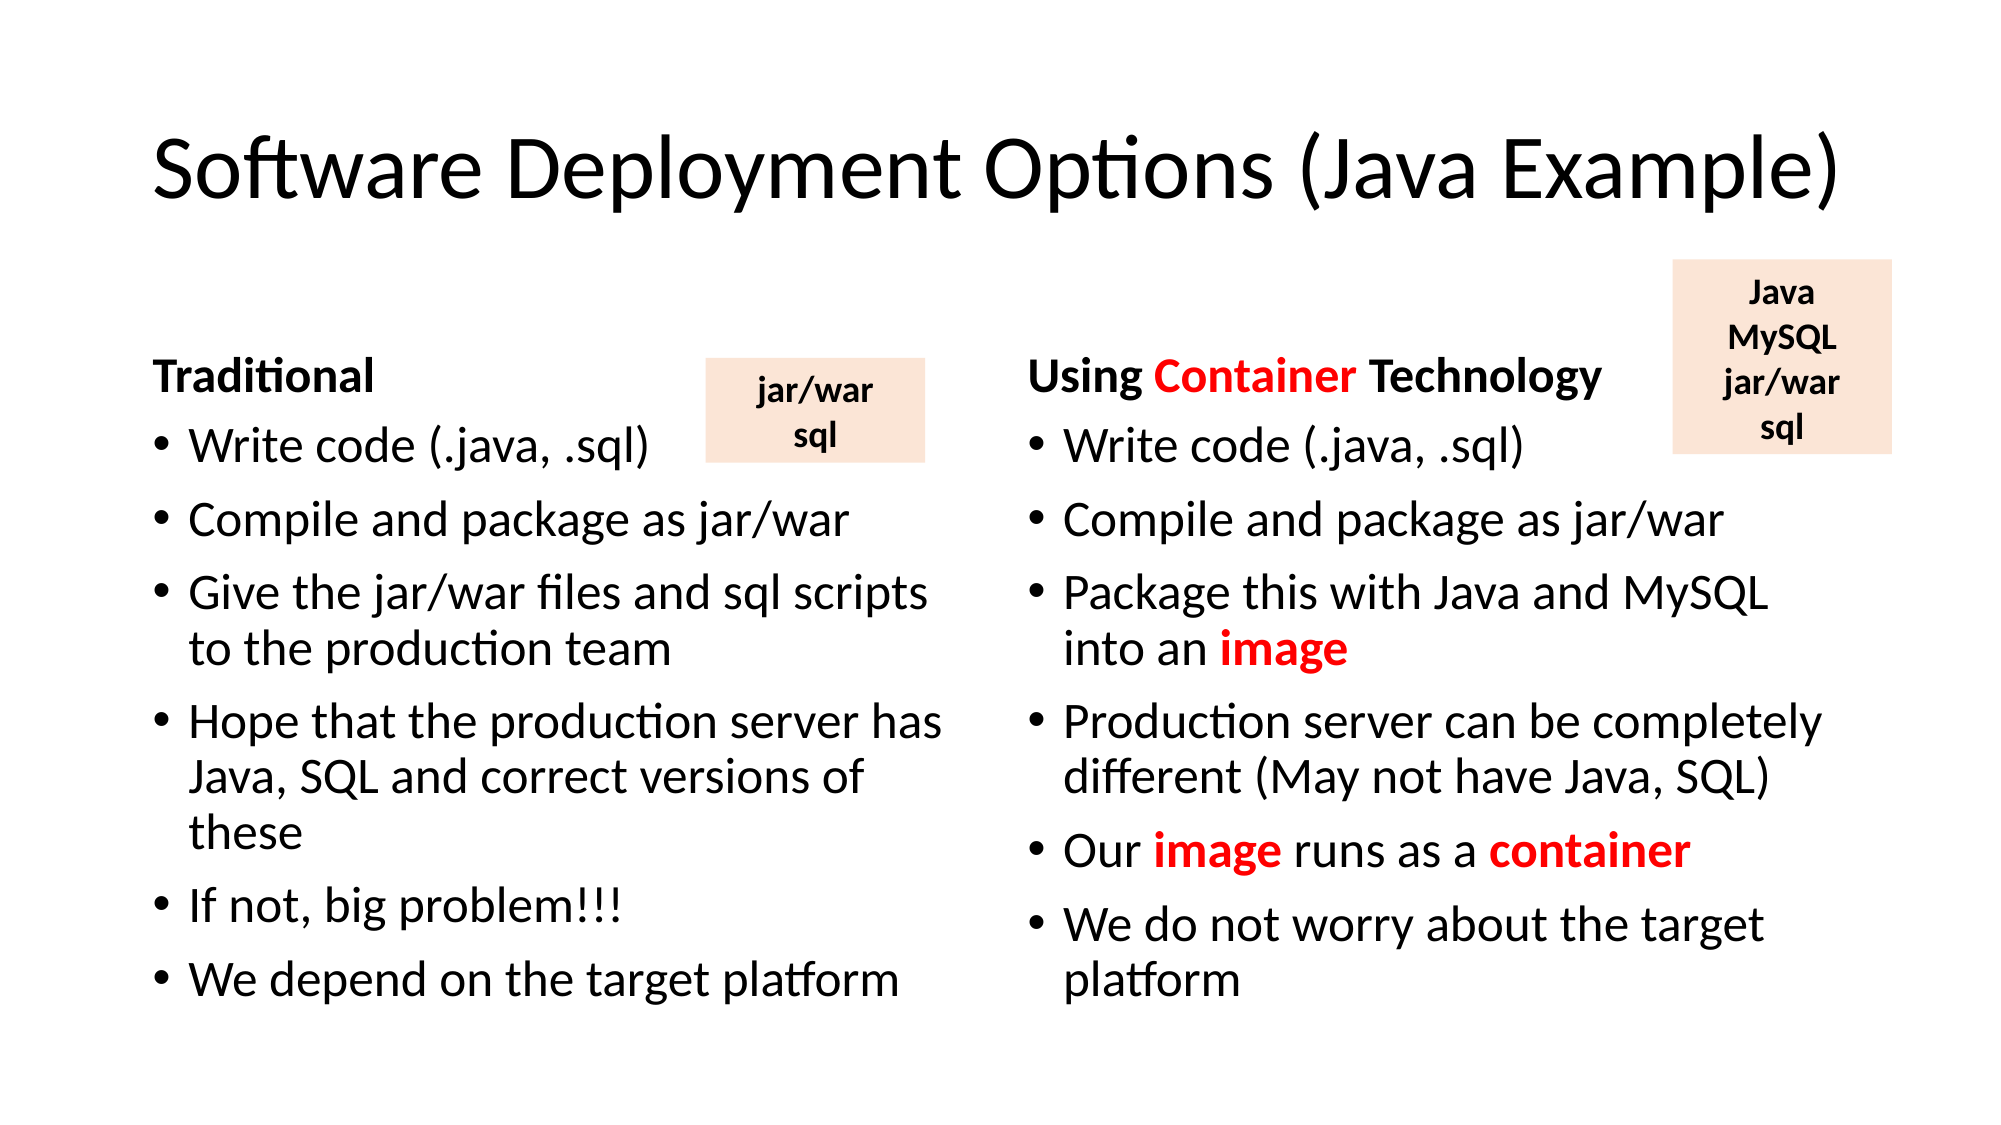

# Software Deployment Options (Java Example)
Java
MySQL
jar/war
sql
Traditional
Using Container Technology
jar/war
sql
Write code (.java, .sql)
Compile and package as jar/war
Give the jar/war files and sql scripts to the production team
Hope that the production server has Java, SQL and correct versions of these
If not, big problem!!!
We depend on the target platform
Write code (.java, .sql)
Compile and package as jar/war
Package this with Java and MySQL into an image
Production server can be completely different (May not have Java, SQL)
Our image runs as a container
We do not worry about the target platform